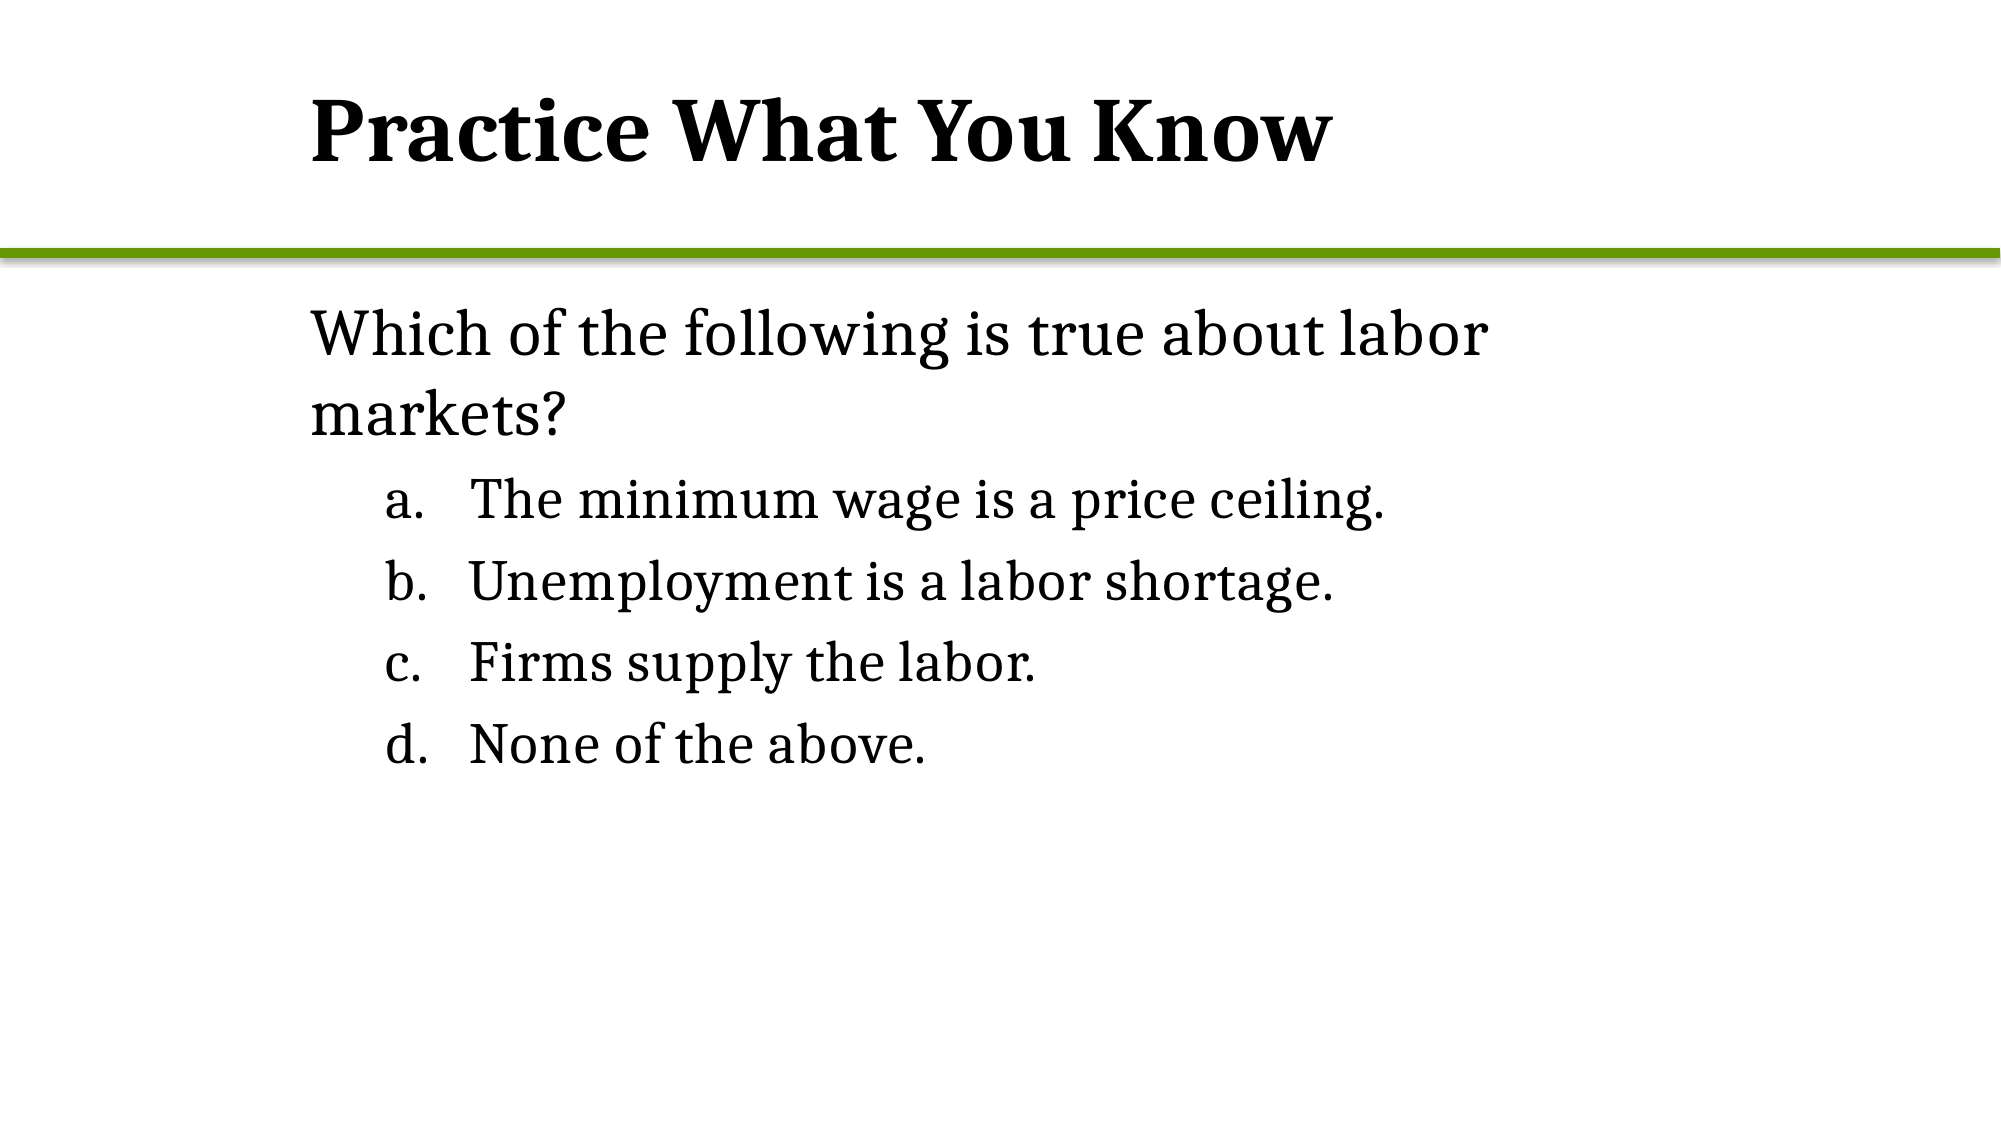

# Practice What You Know
Which of the following is true about labor markets?
The minimum wage is a price ceiling.
Unemployment is a labor shortage.
Firms supply the labor.
None of the above.